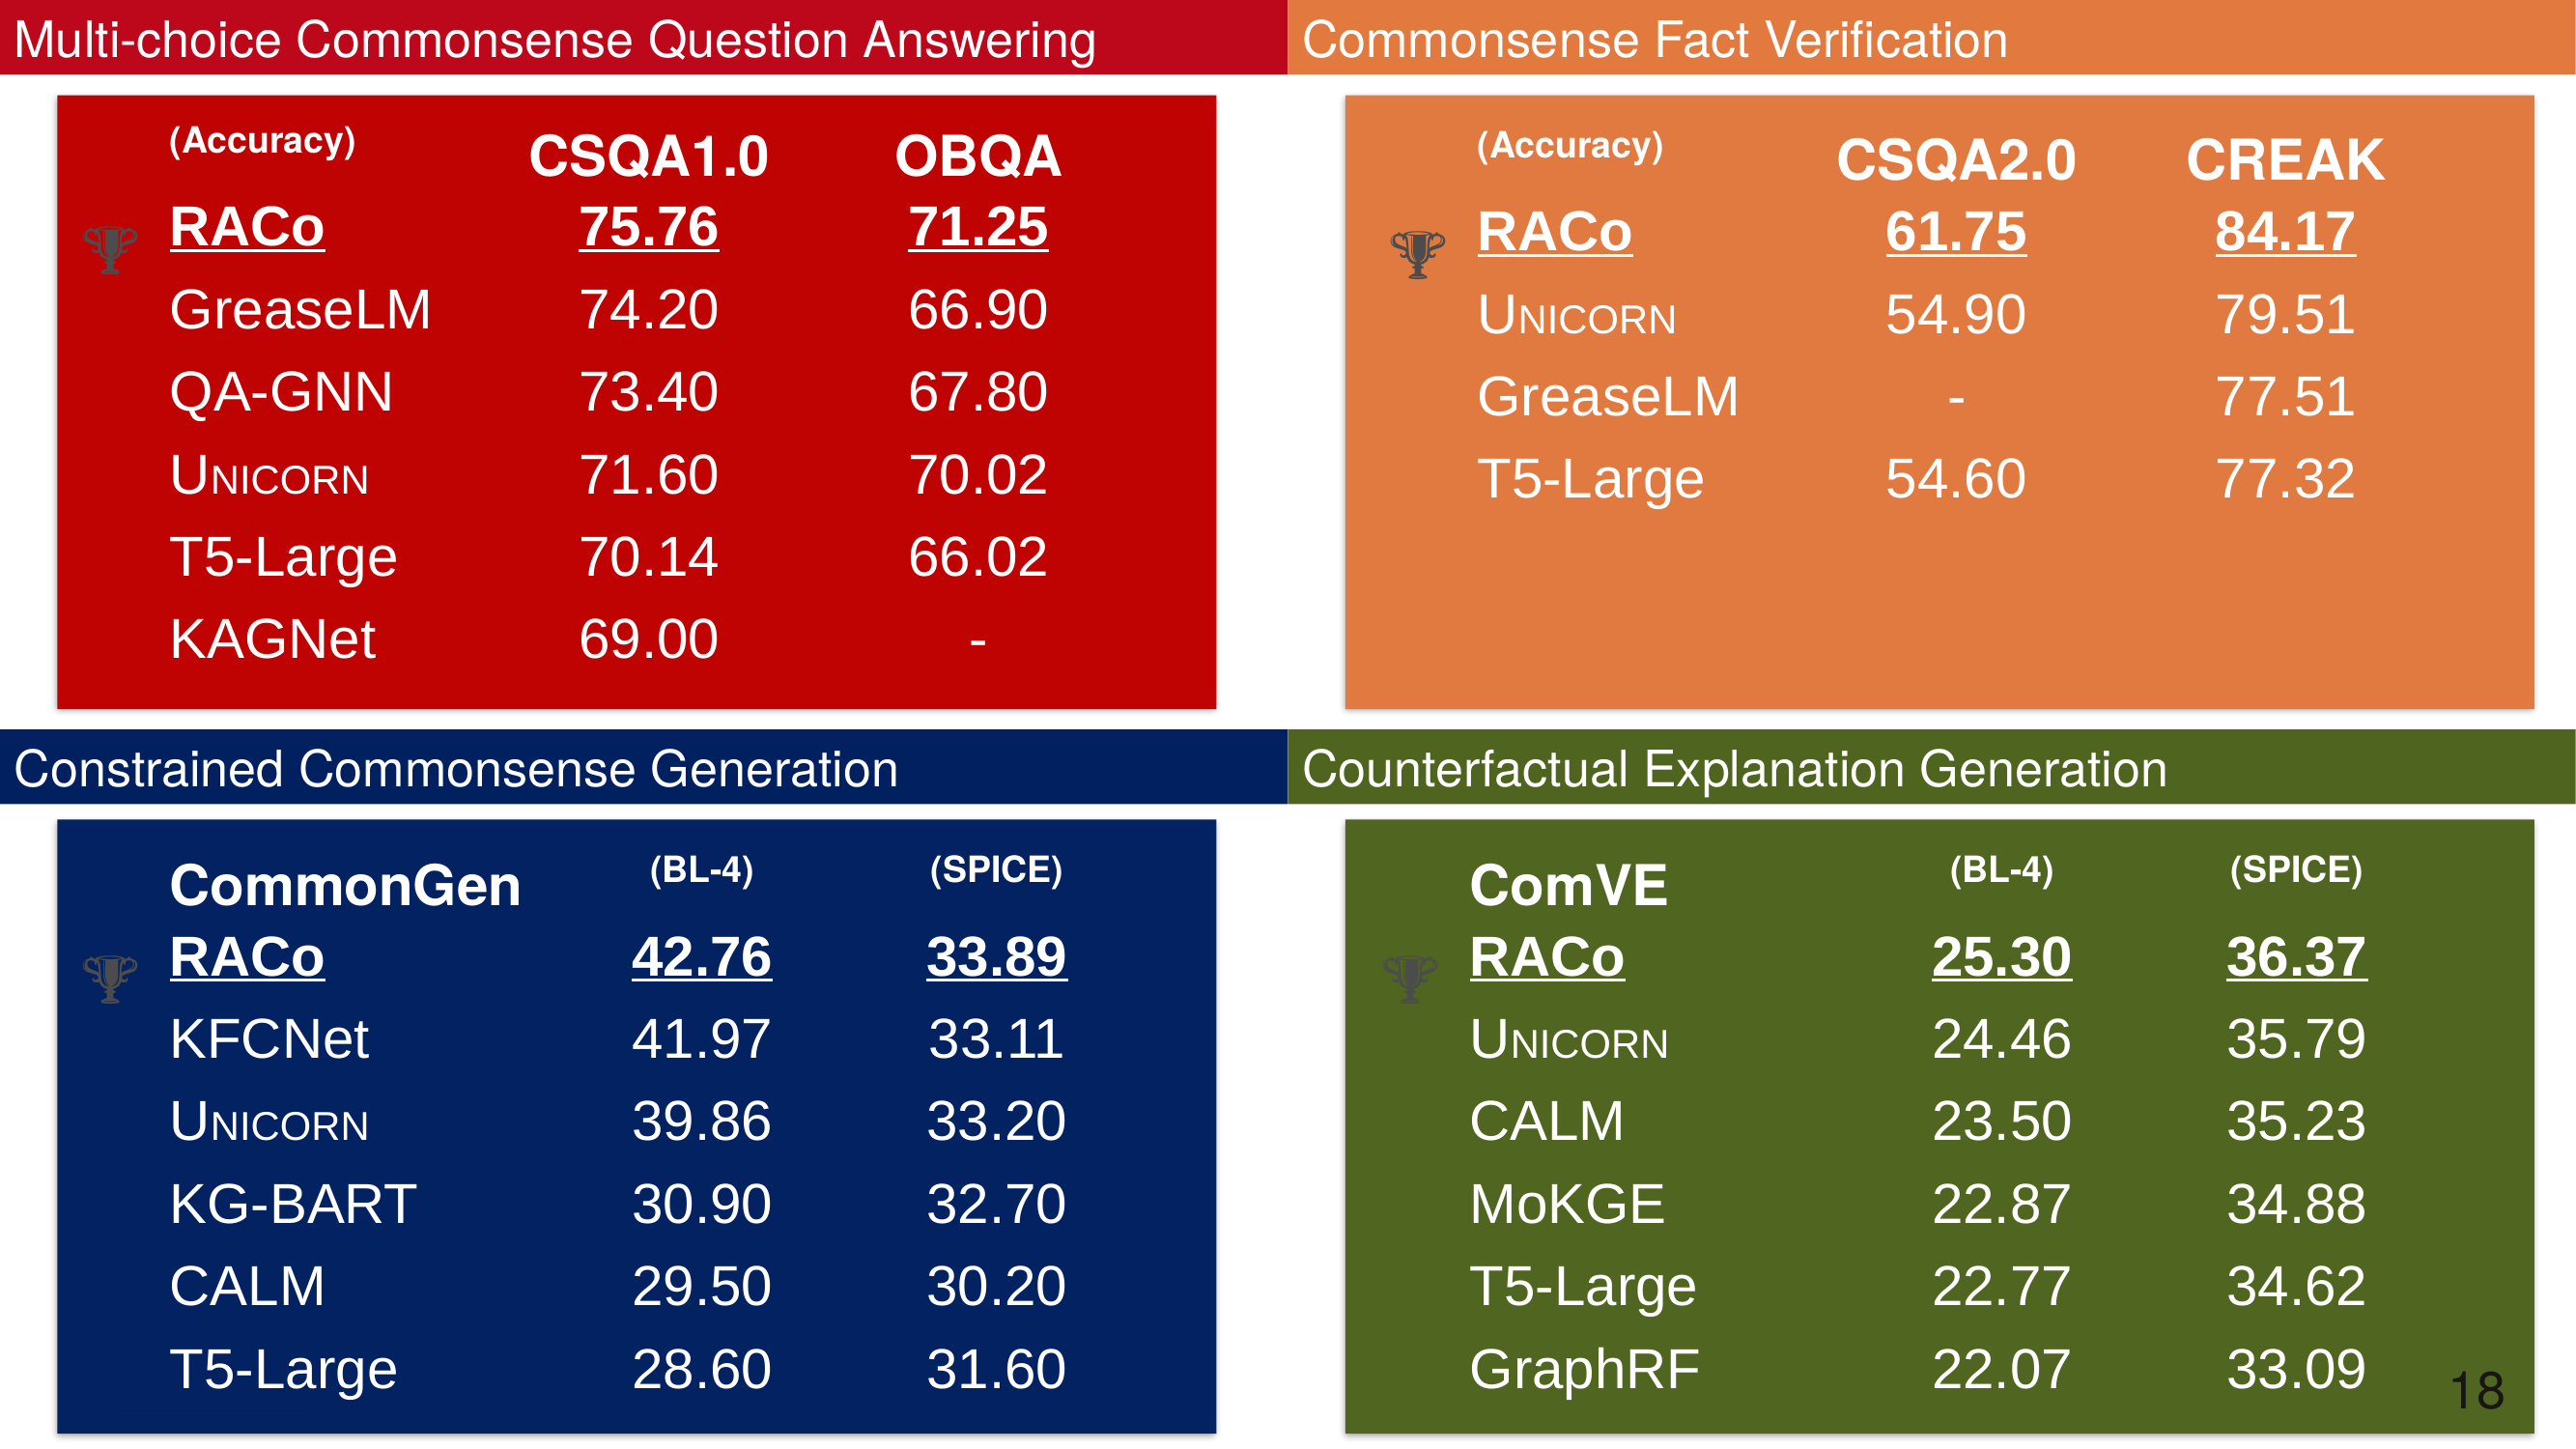

Commonsense Fact Verification
Multi-choice Commonsense Question Answering

| (Accuracy) | CSQA1.0 | OBQA |
| --- | --- | --- |
| RACo | 75.76 | 71.25 |
| GreaseLM | 74.20 | 66.90 |
| QA-GNN | 73.40 | 67.80 |
| UNICORN | 71.60 | 70.02 |
| T5-Large | 70.14 | 66.02 |
| KAGNet | 69.00 | - |
| (Accuracy) | CSQA2.0 | CREAK |
| --- | --- | --- |
| RACo | 61.75 | 84.17 |
| UNICORN | 54.90 | 79.51 |
| GreaseLM | - | 77.51 |
| T5-Large | 54.60 | 77.32 |
🏆
🏆
Constrained Commonsense Generation
Counterfactual Explanation Generation

| CommonGen | (BL-4) | (SPICE) |
| --- | --- | --- |
| RACo | 42.76 | 33.89 |
| KFCNet | 41.97 | 33.11 |
| UNICORN | 39.86 | 33.20 |
| KG-BART | 30.90 | 32.70 |
| CALM | 29.50 | 30.20 |
| T5-Large | 28.60 | 31.60 |
| ComVE | (BL-4) | (SPICE) |
| --- | --- | --- |
| RACo | 25.30 | 36.37 |
| UNICORN | 24.46 | 35.79 |
| CALM | 23.50 | 35.23 |
| MoKGE | 22.87 | 34.88 |
| T5-Large | 22.77 | 34.62 |
| GraphRF | 22.07 | 33.09 |
🏆
🏆
18